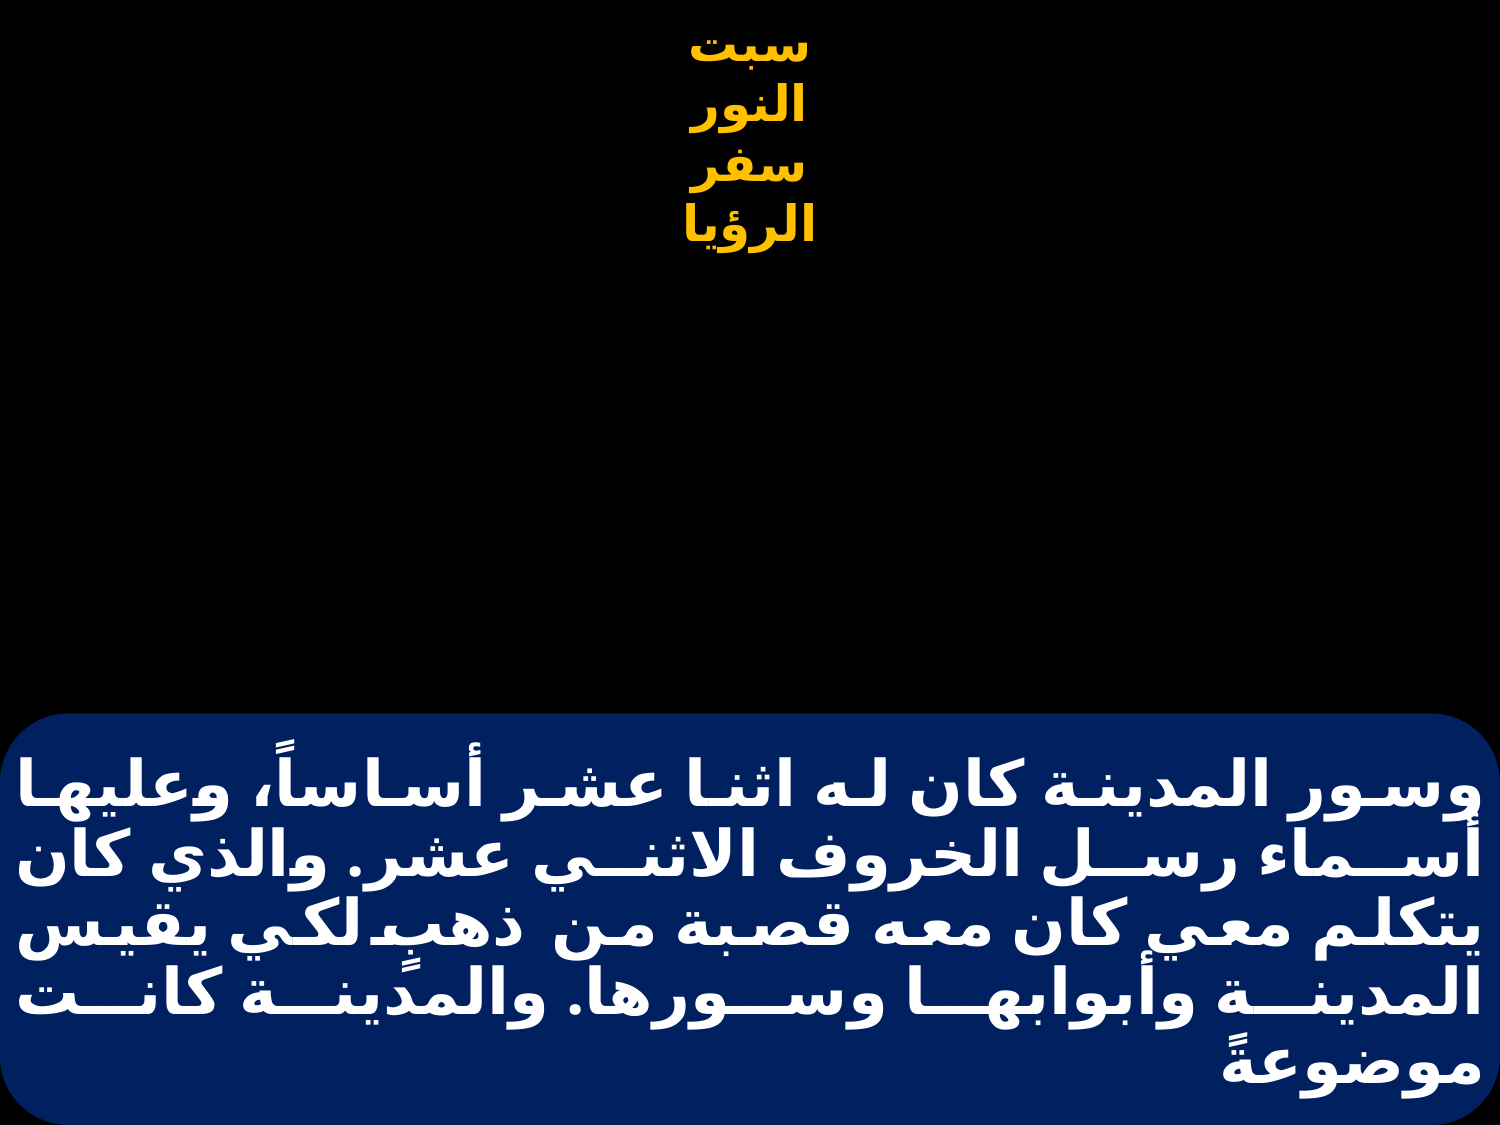

# وسور المدينة كان له اثنا عشر أساساً، وعليها أسماء رسل الخروف الاثني عشر. والذي كان يتكلم معي كان معه قصبة من ذهبٍ لكي يقيس المدينة وأبوابها وسورها. والمدينة كانت موضوعةً